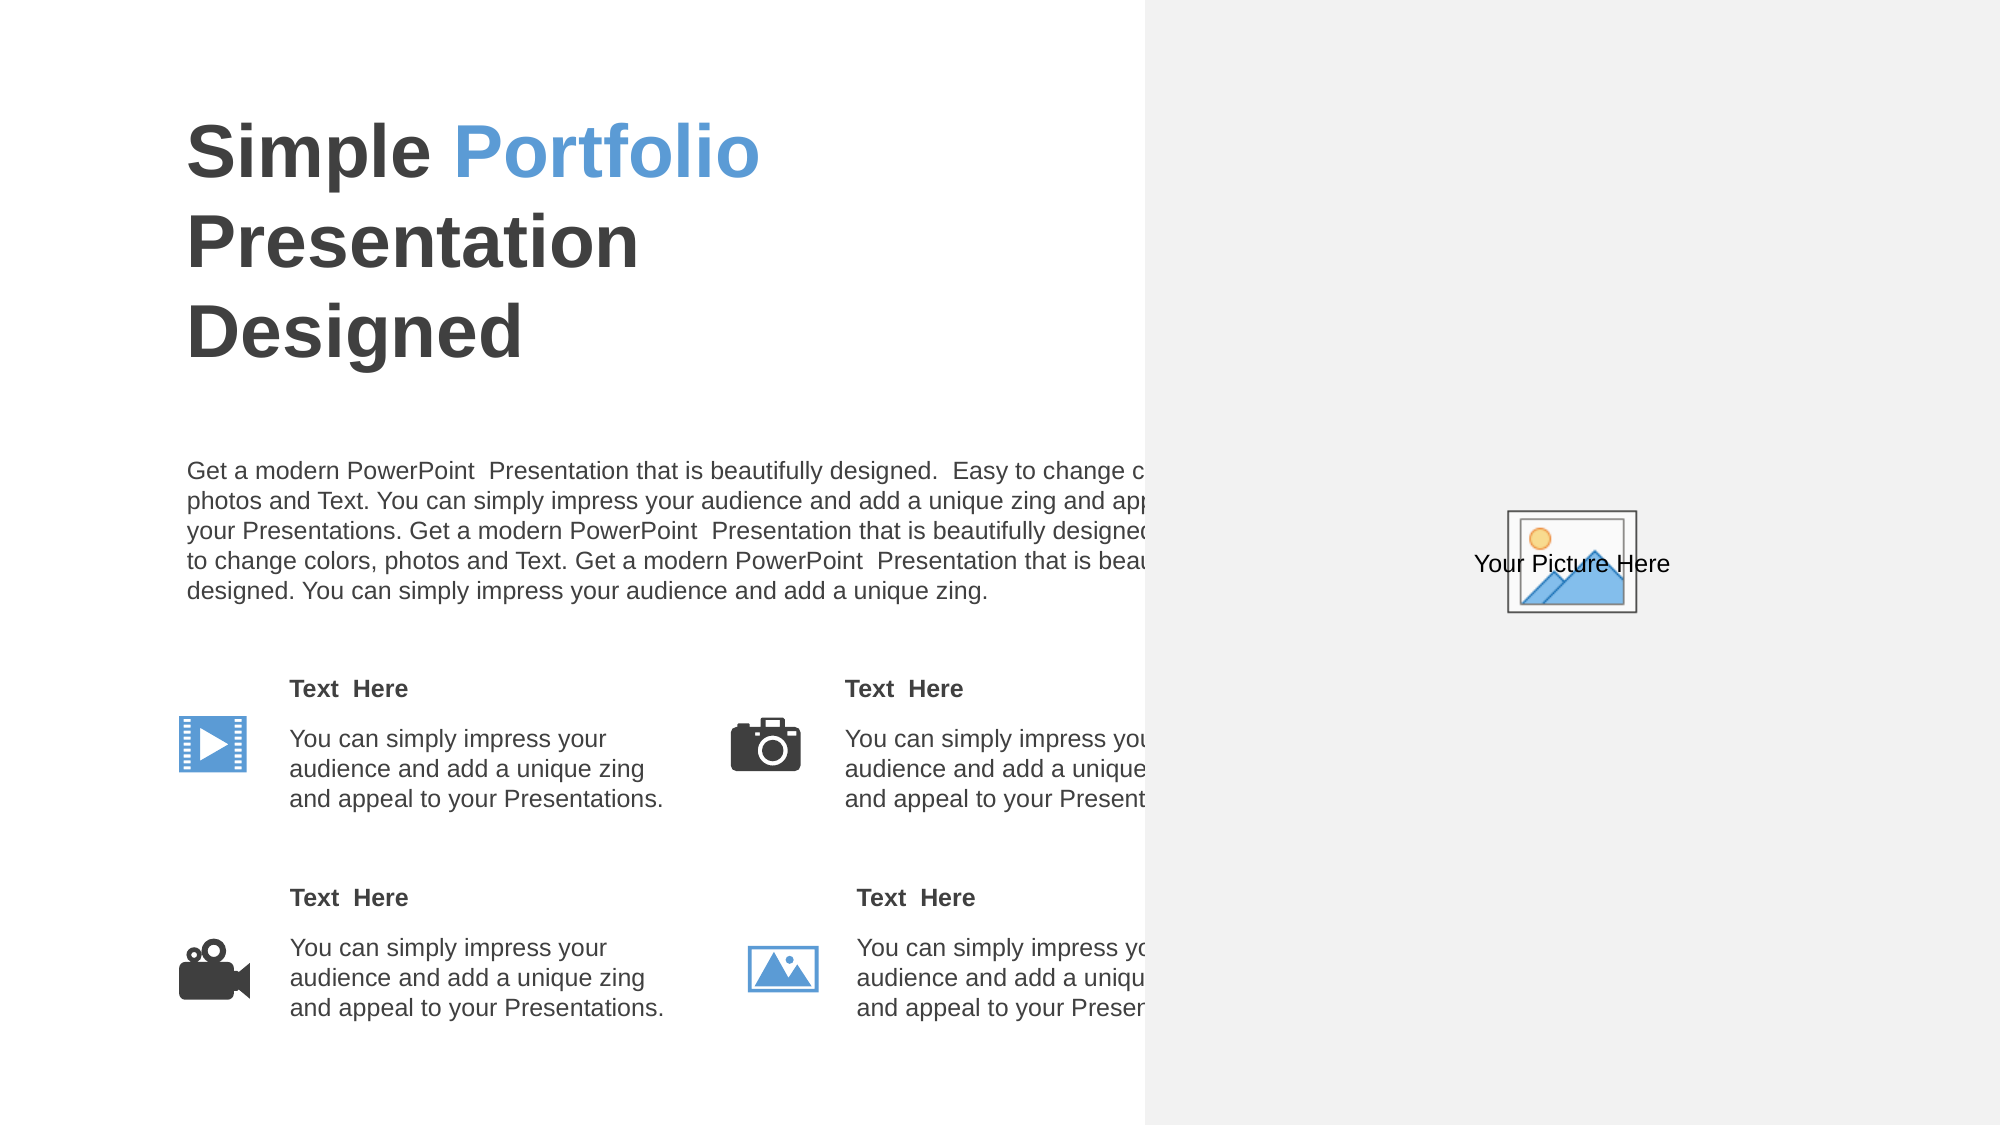

Simple Portfolio
Presentation Designed
Get a modern PowerPoint  Presentation that is beautifully designed.  Easy to change colors, photos and Text. You can simply impress your audience and add a unique zing and appeal to your Presentations. Get a modern PowerPoint  Presentation that is beautifully designed.  Easy to change colors, photos and Text. Get a modern PowerPoint  Presentation that is beautifully designed. You can simply impress your audience and add a unique zing.
Text  Here
You can simply impress your audience and add a unique zing and appeal to your Presentations.
Text  Here
You can simply impress your audience and add a unique zing and appeal to your Presentations.

Text  Here
You can simply impress your audience and add a unique zing and appeal to your Presentations.
Text  Here
You can simply impress your audience and add a unique zing and appeal to your Presentations.